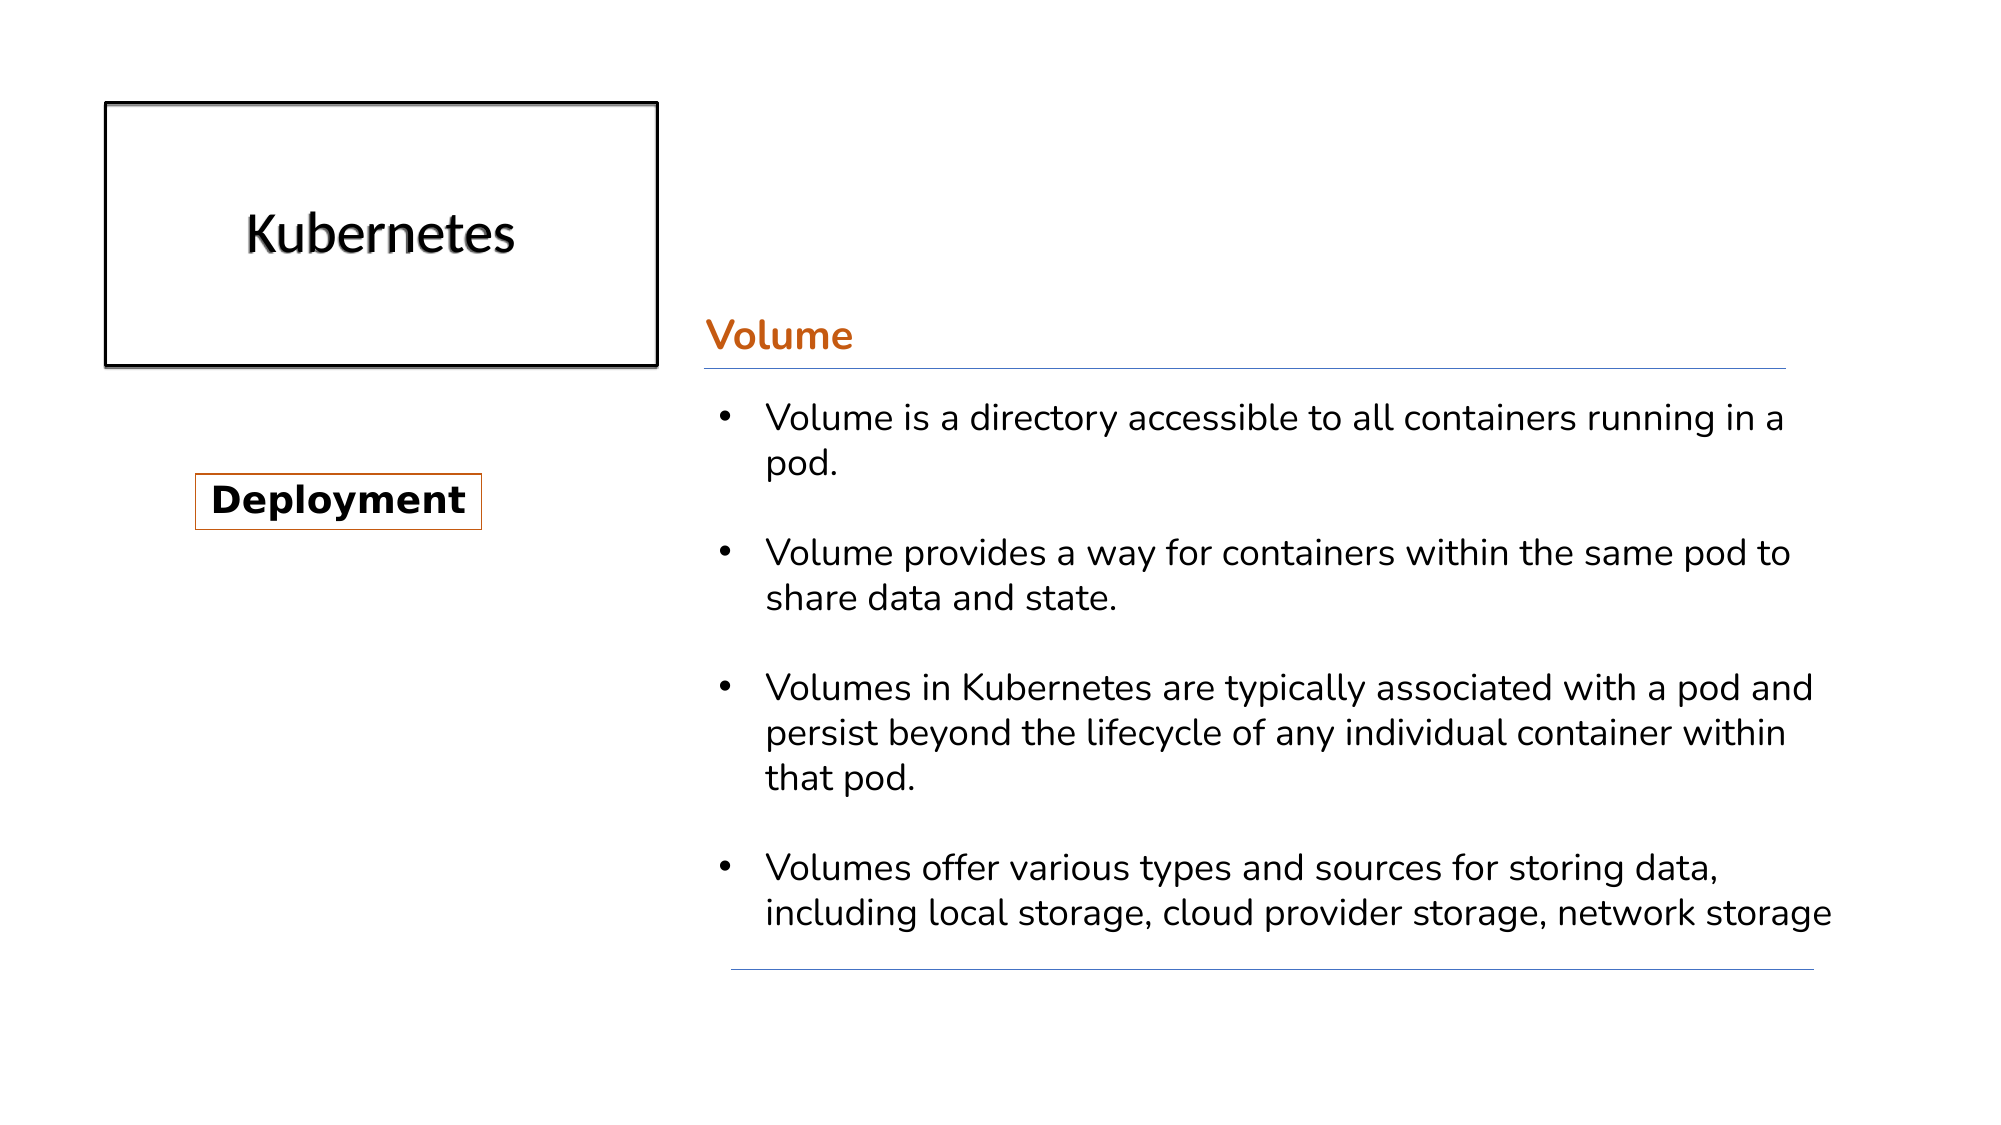

# Kubernetes
Volume
Volume is a directory accessible to all containers running in a pod.

Volume provides a way for containers within the same pod to share data and state.

Volumes in Kubernetes are typically associated with a pod and persist beyond the lifecycle of any individual container within that pod.

Volumes offer various types and sources for storing data, including local storage, cloud provider storage, network storage
Deployment